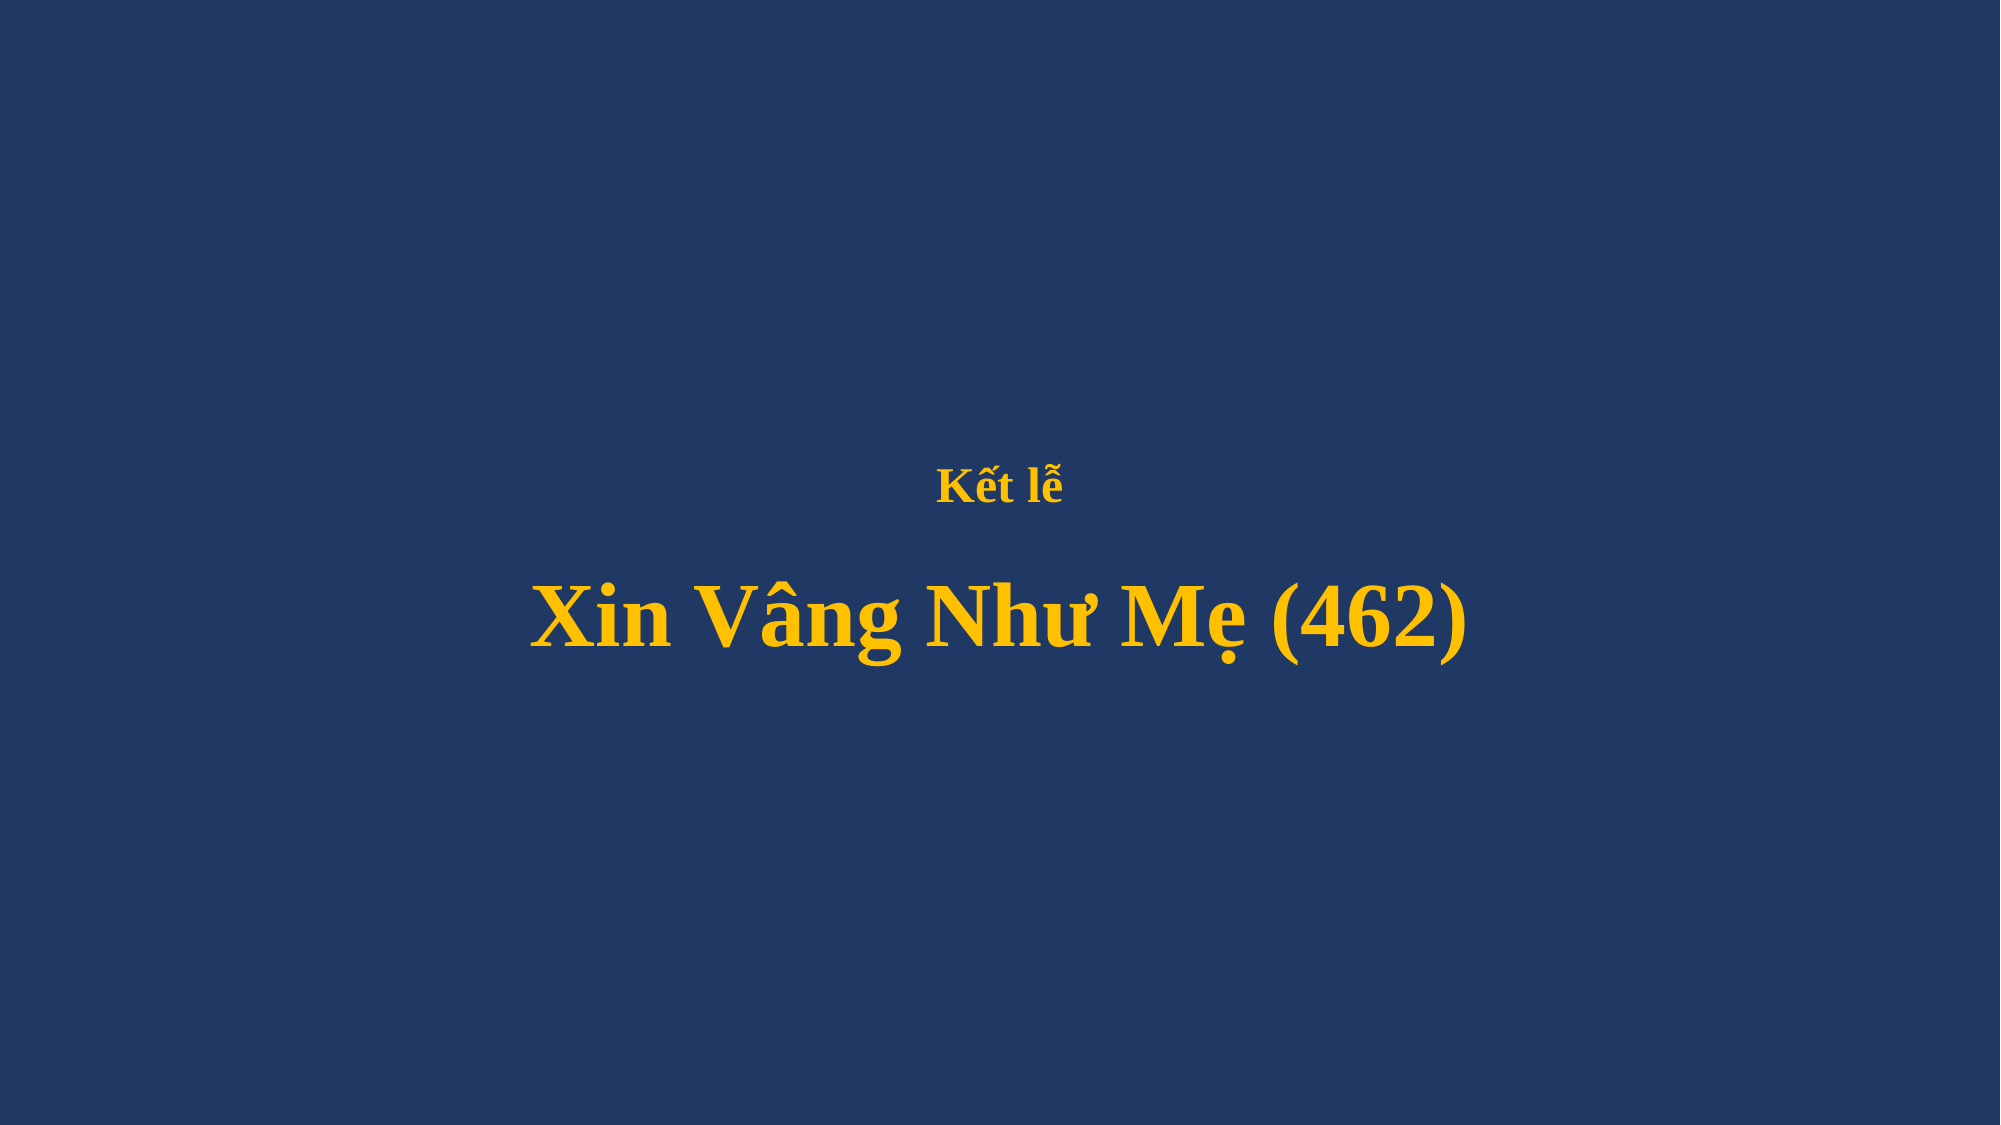

# Kết lễ Xin Vâng Như Mẹ (462)